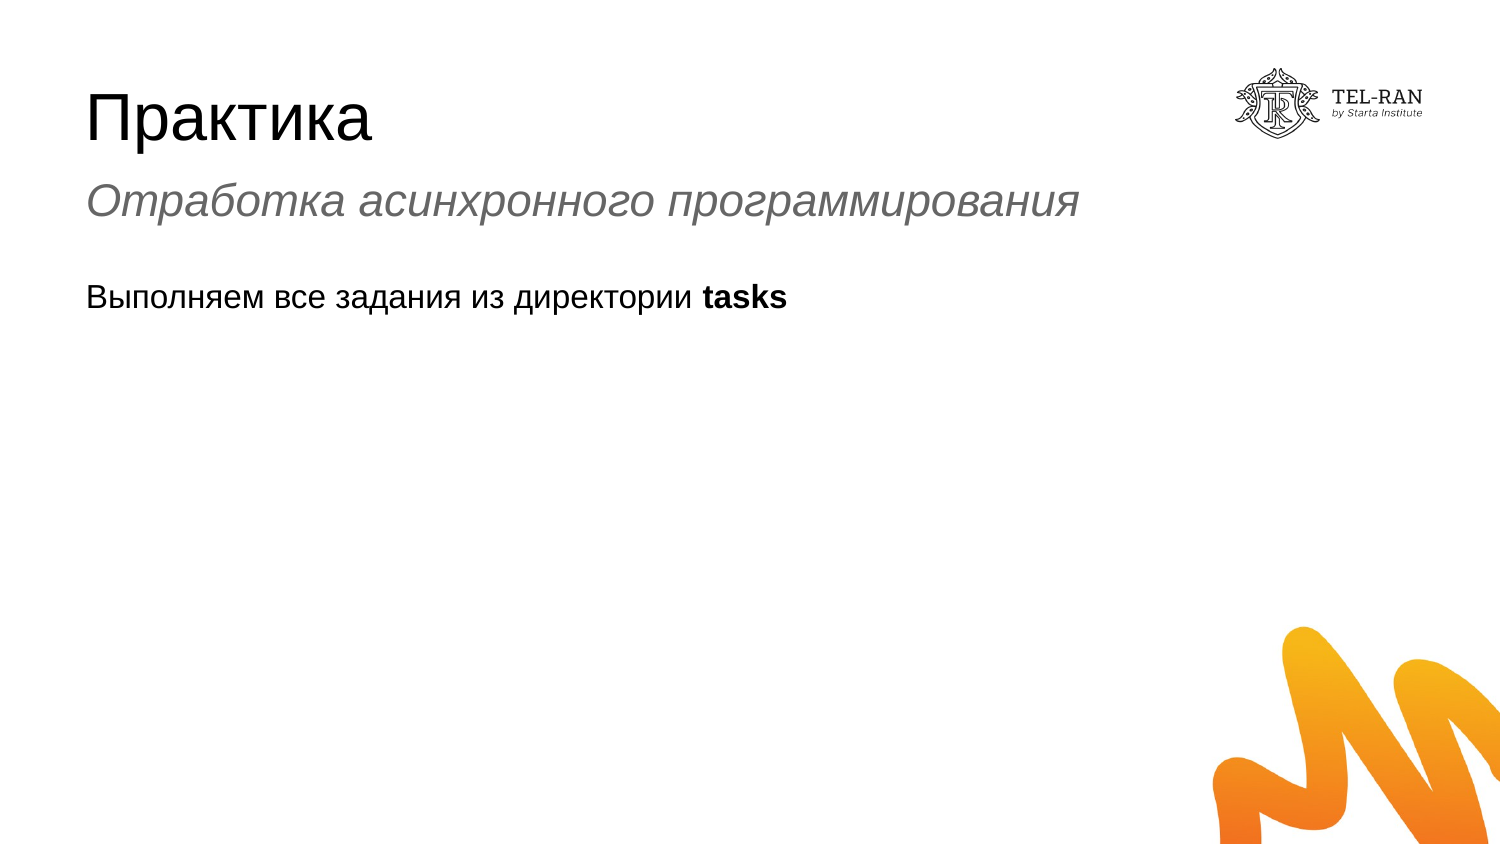

# Практика
Отработка асинхронного программирования
Выполняем все задания из директории tasks